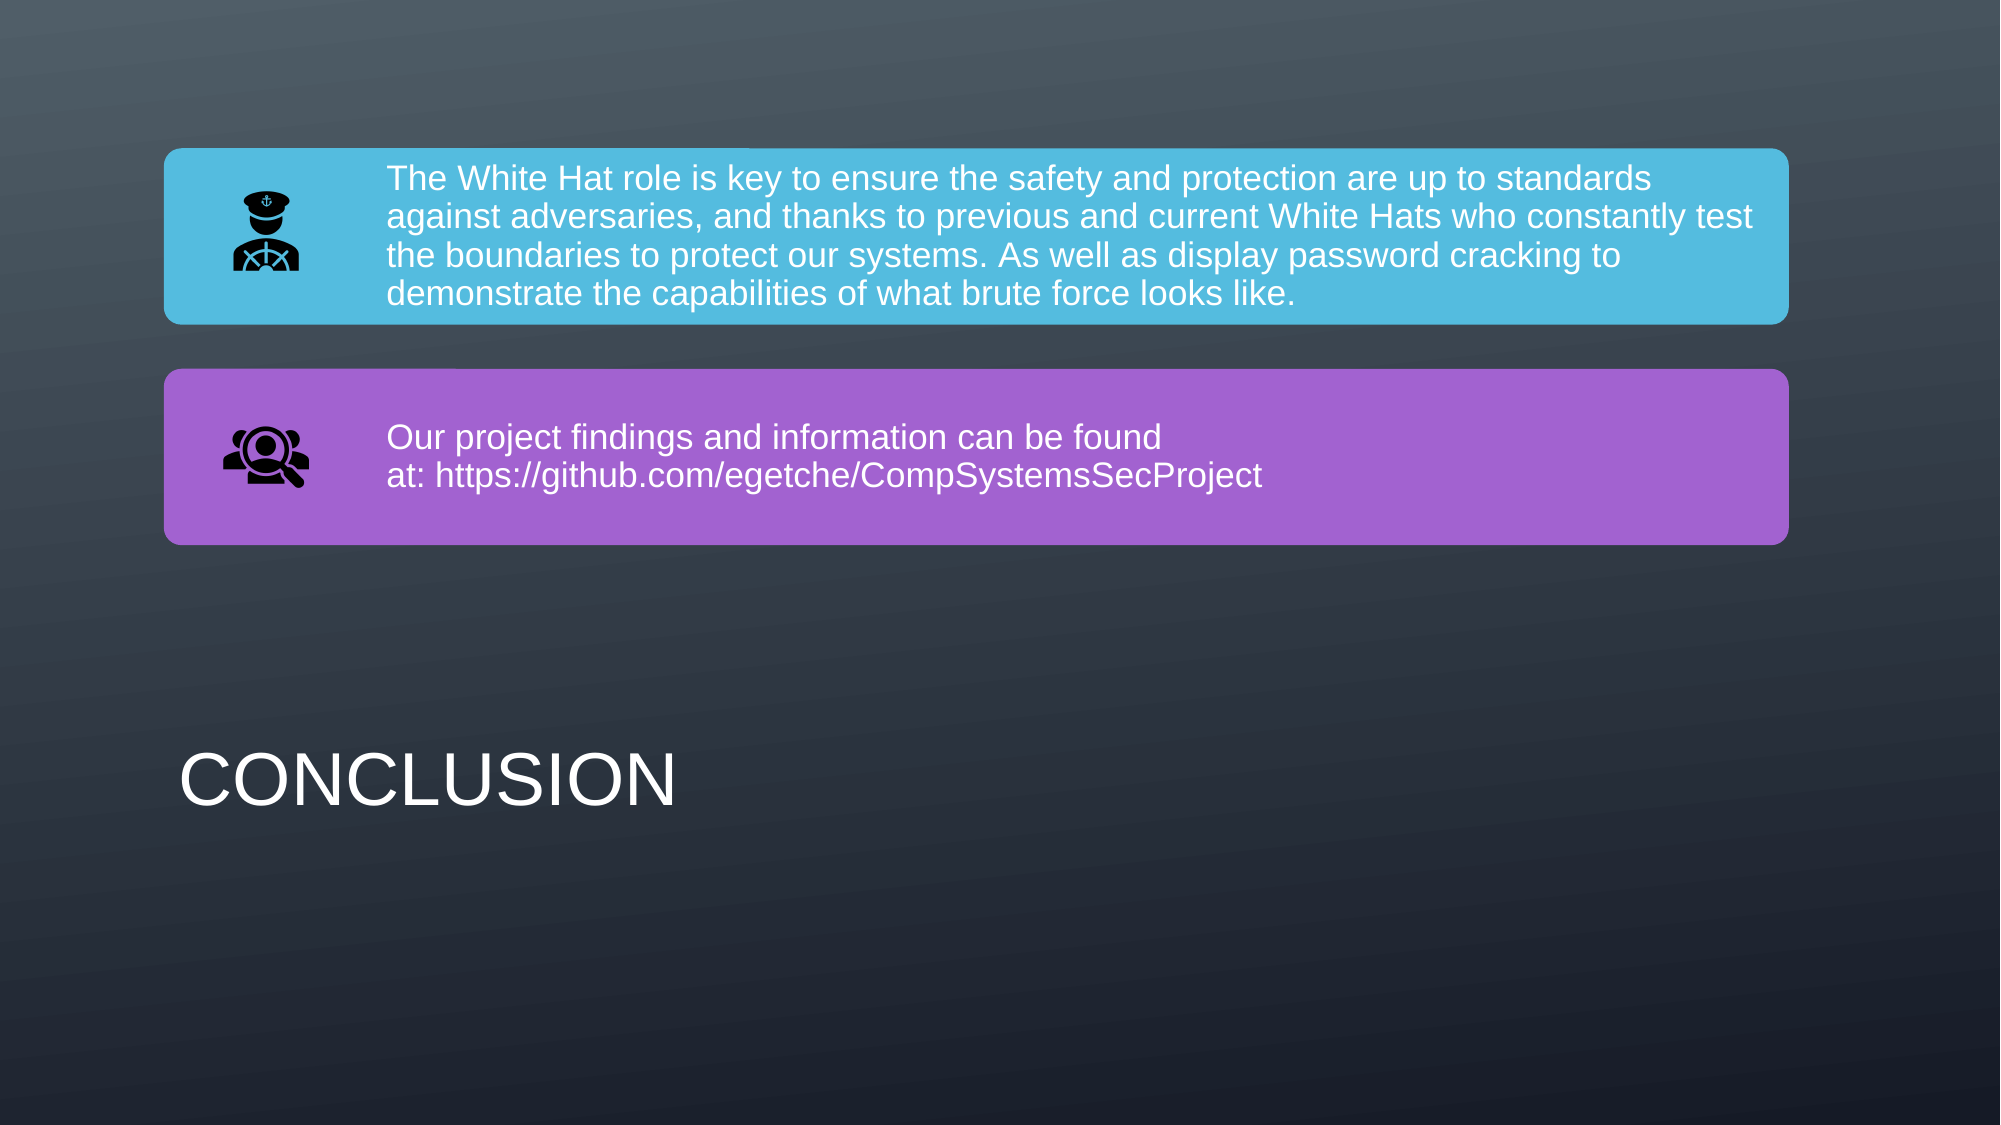

The White Hat role is key to ensure the safety and protection are up to standards against adversaries, and thanks to previous and current White Hats who constantly test the boundaries to protect our systems. As well as display password cracking to demonstrate the capabilities of what brute force looks like.
Our project findings and information can be found at: https://github.com/egetche/CompSystemsSecProject
# conclusion